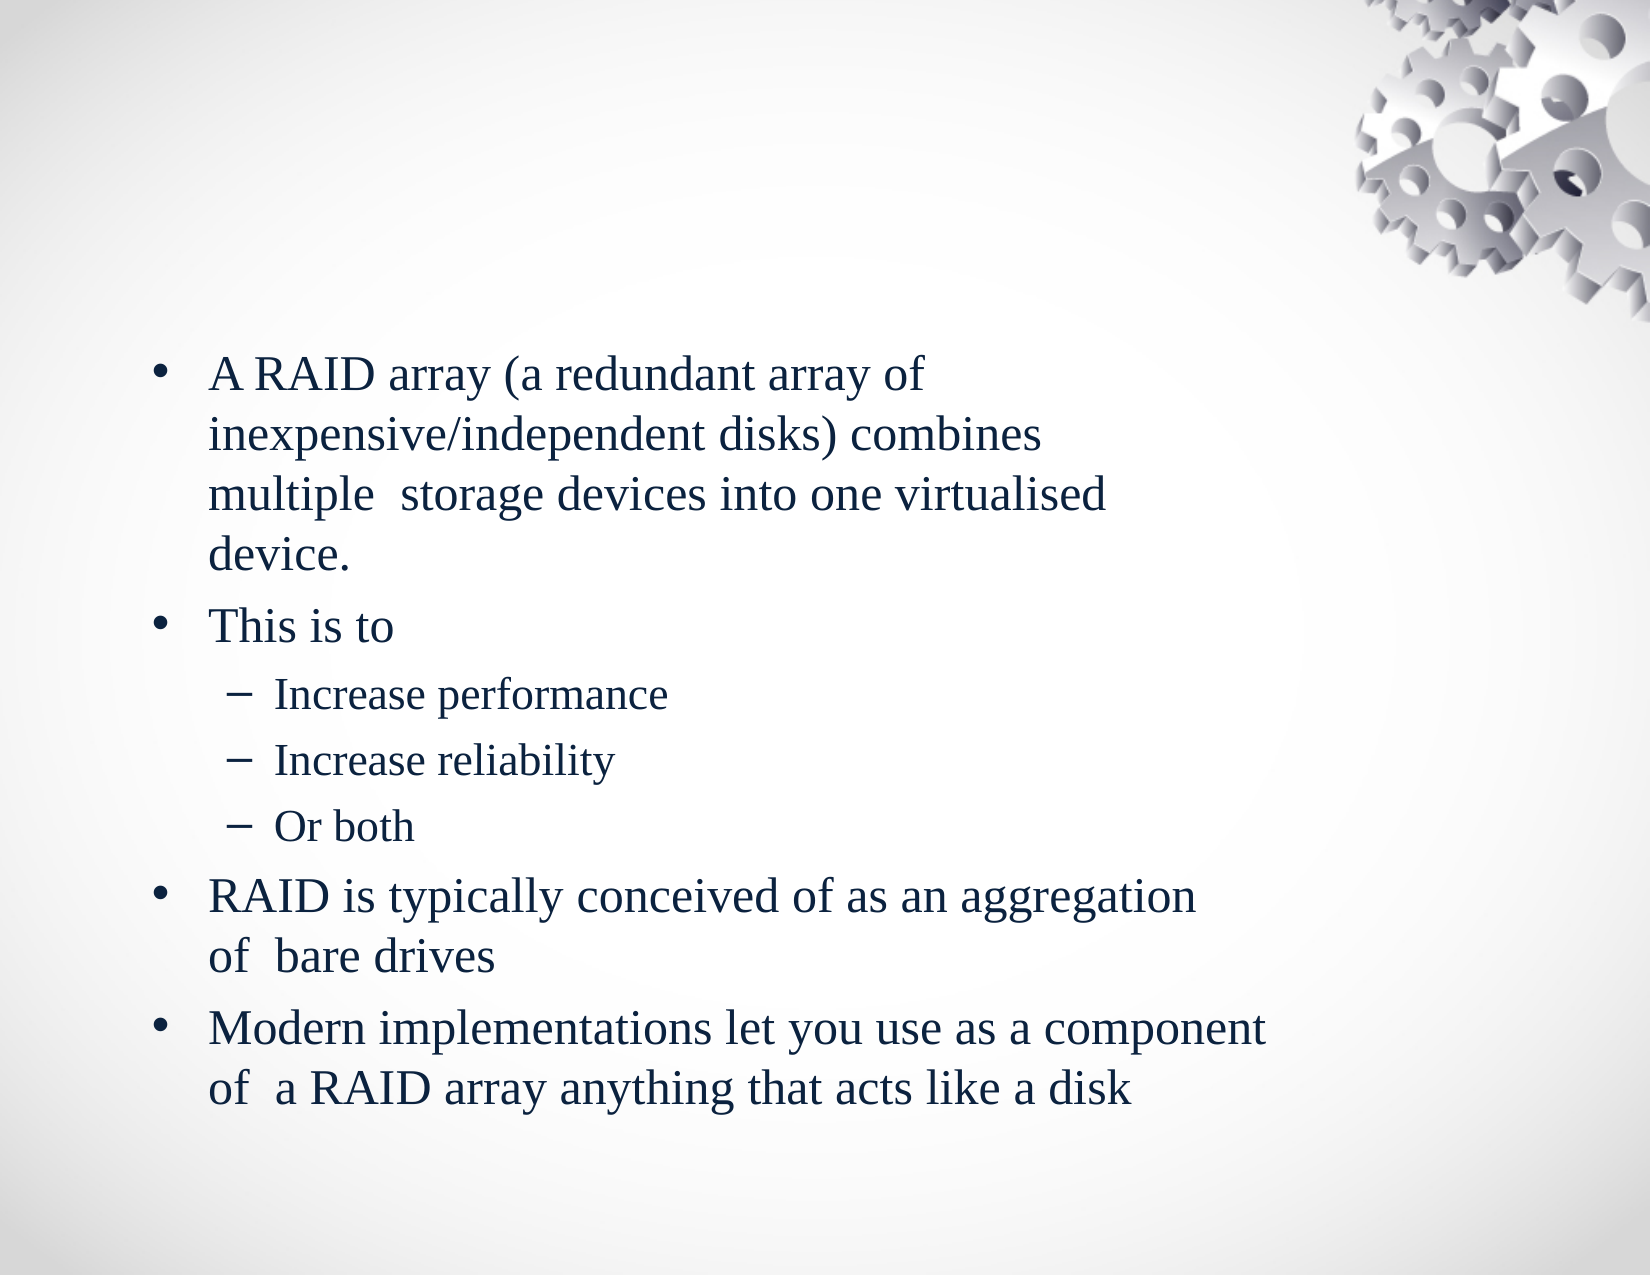

A RAID array (a redundant array of  inexpensive/independent disks) combines multiple  storage devices into one virtualised device.
This is to
Increase performance
Increase reliability
Or both
RAID is typically conceived of as an aggregation of  bare drives
Modern implementations let you use as a component of  a RAID array anything that acts like a disk